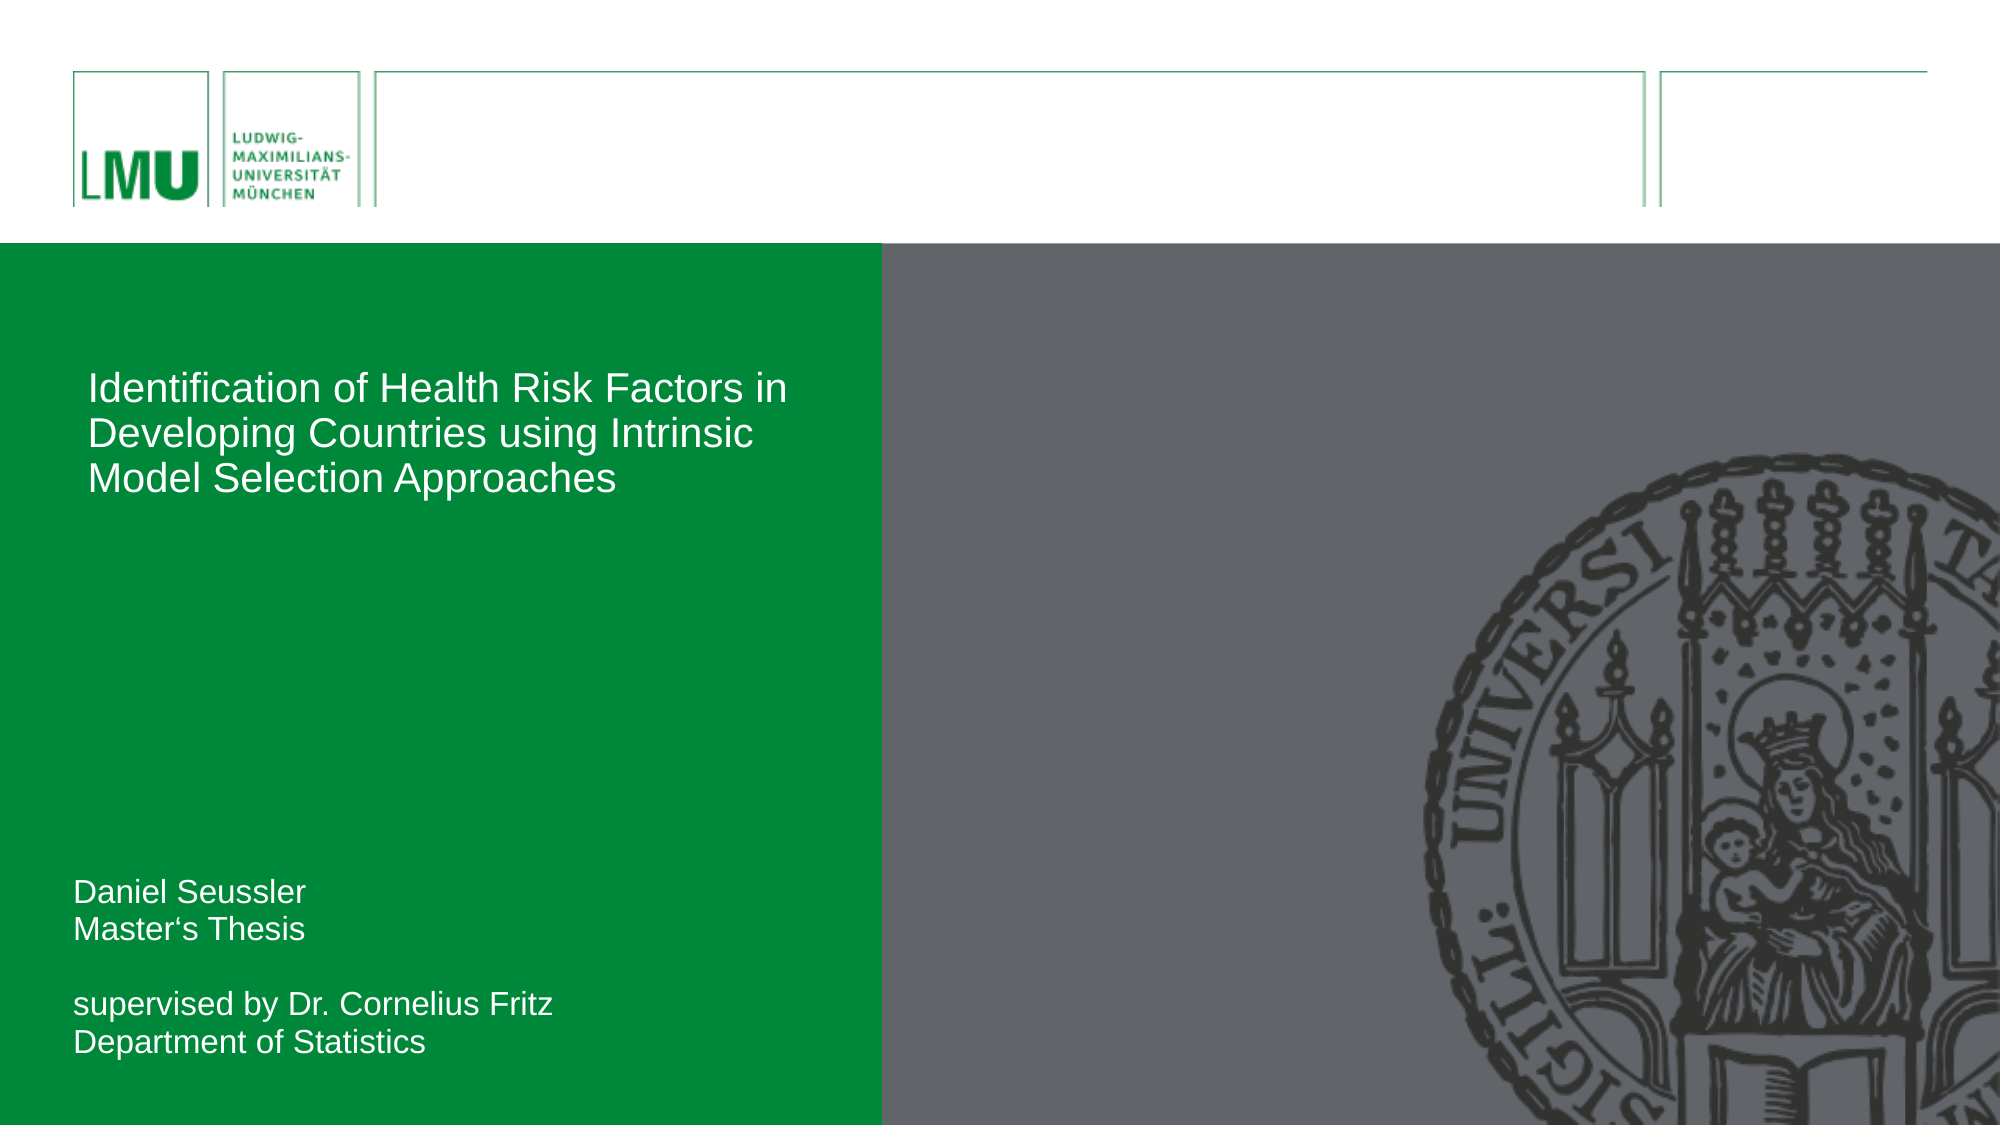

# Identification of Health Risk Factors in Developing Countries using Intrinsic Model Selection Approaches
Daniel Seussler
Master‘s Thesis

supervised by Dr. Cornelius Fritz
Department of Statistics